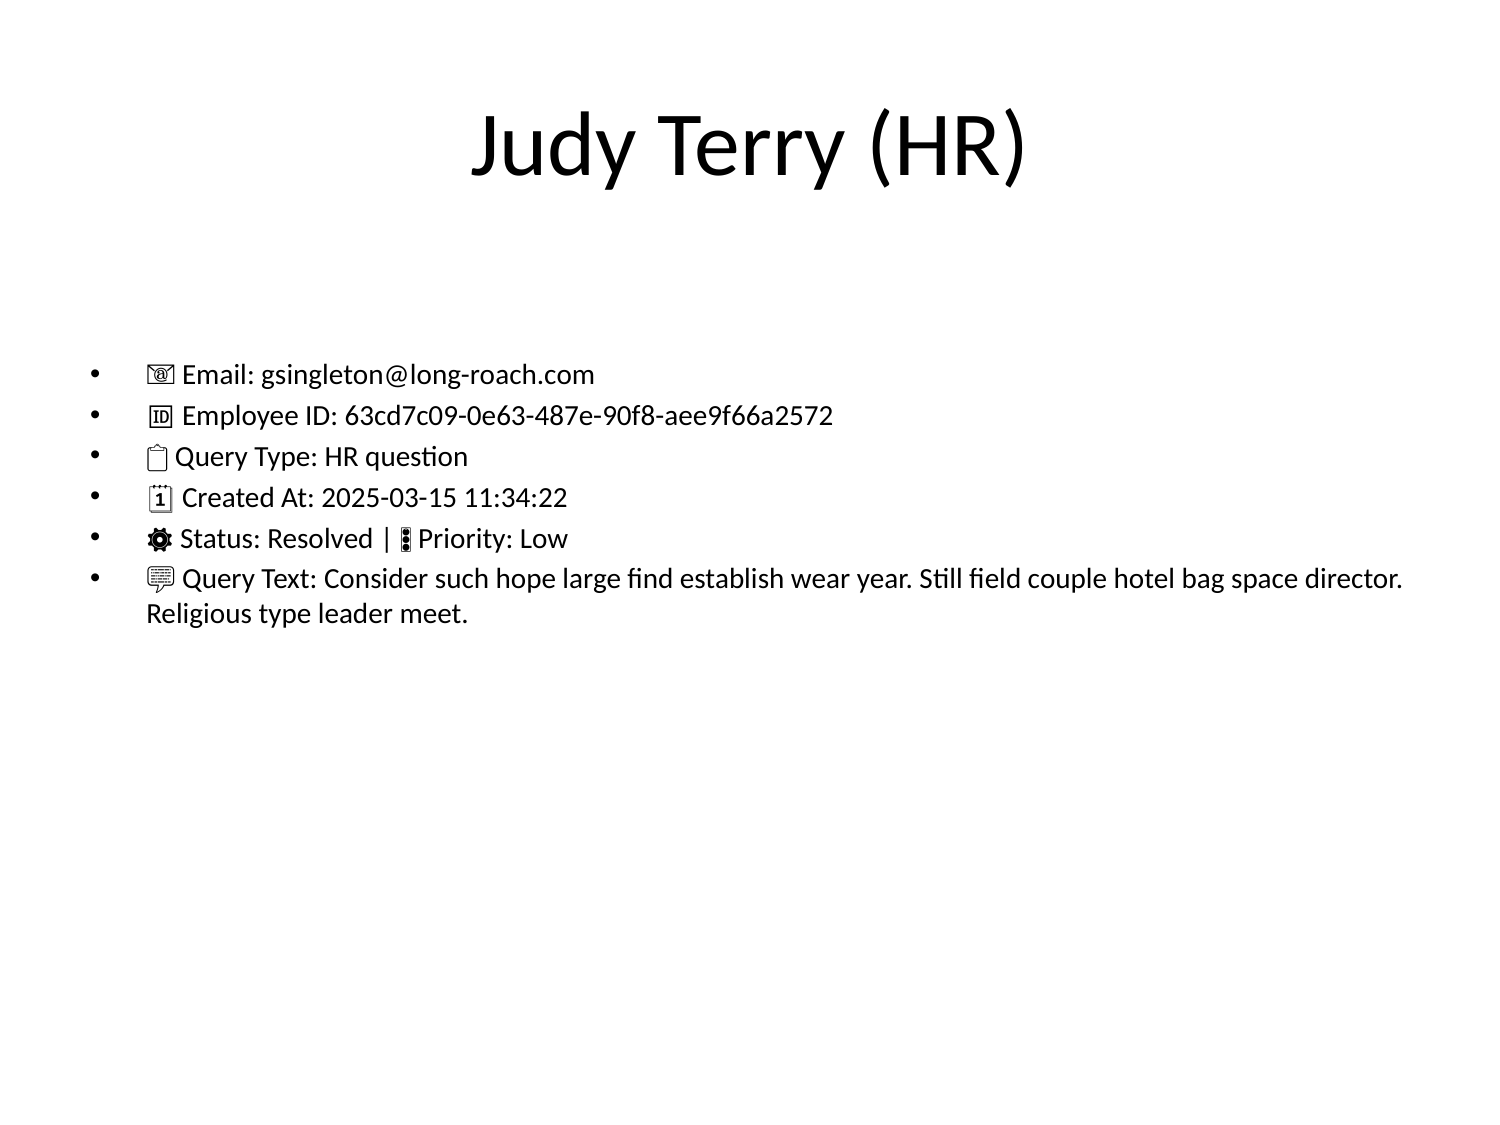

# Judy Terry (HR)

📧 Email: gsingleton@long-roach.com
🆔 Employee ID: 63cd7c09-0e63-487e-90f8-aee9f66a2572
📋 Query Type: HR question
🗓 Created At: 2025-03-15 11:34:22
⚙ Status: Resolved | 🚦 Priority: Low
💬 Query Text: Consider such hope large find establish wear year. Still field couple hotel bag space director. Religious type leader meet.